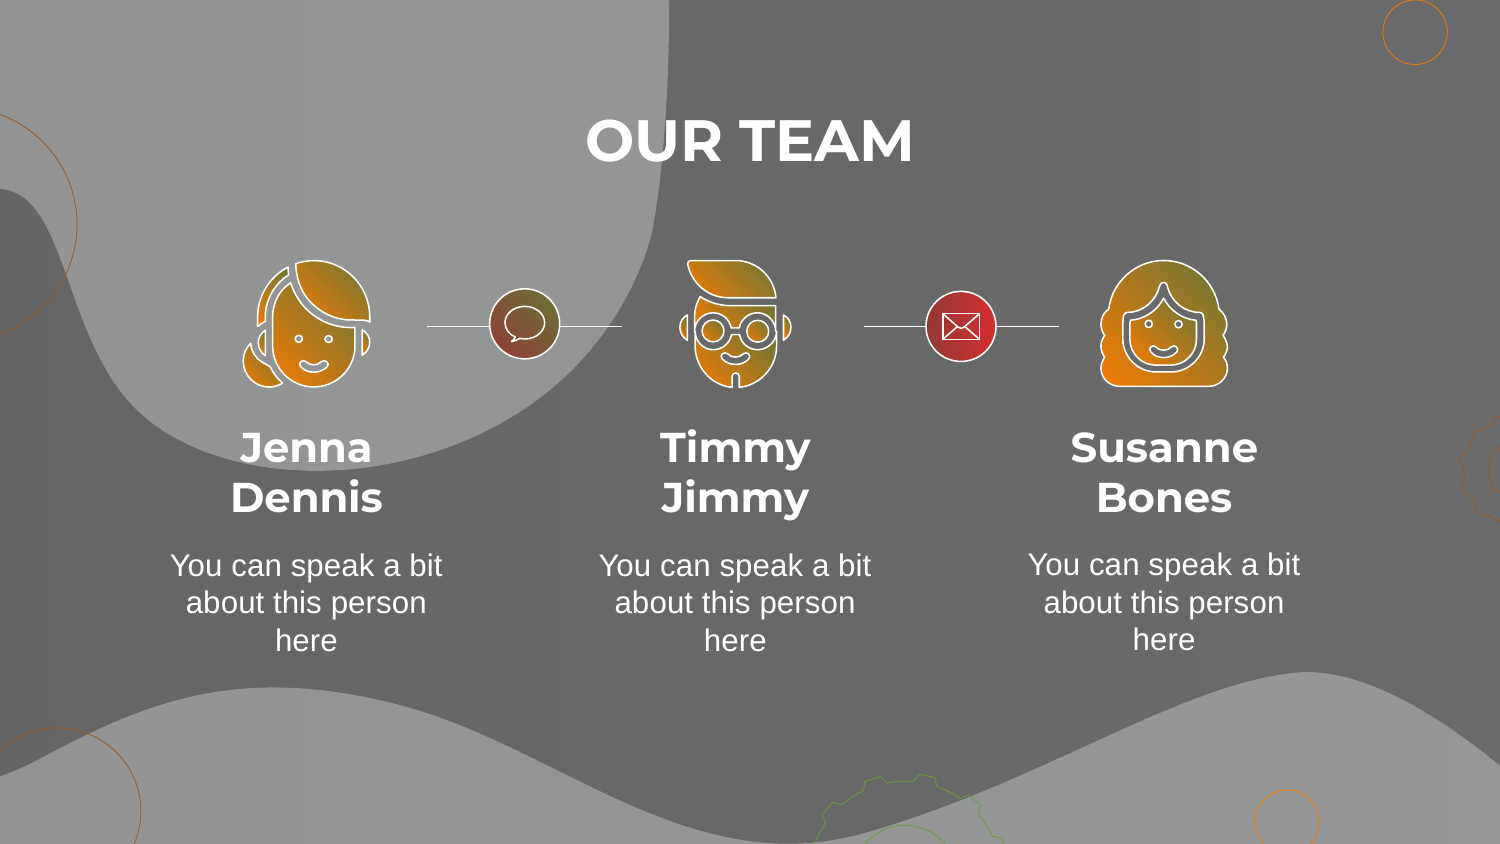

OUR TEAM

Susanne Bones
# Jenna Dennis
Timmy Jimmy
You can speak a bit about this person here
You can speak a bit about this person here
You can speak a bit about this person here